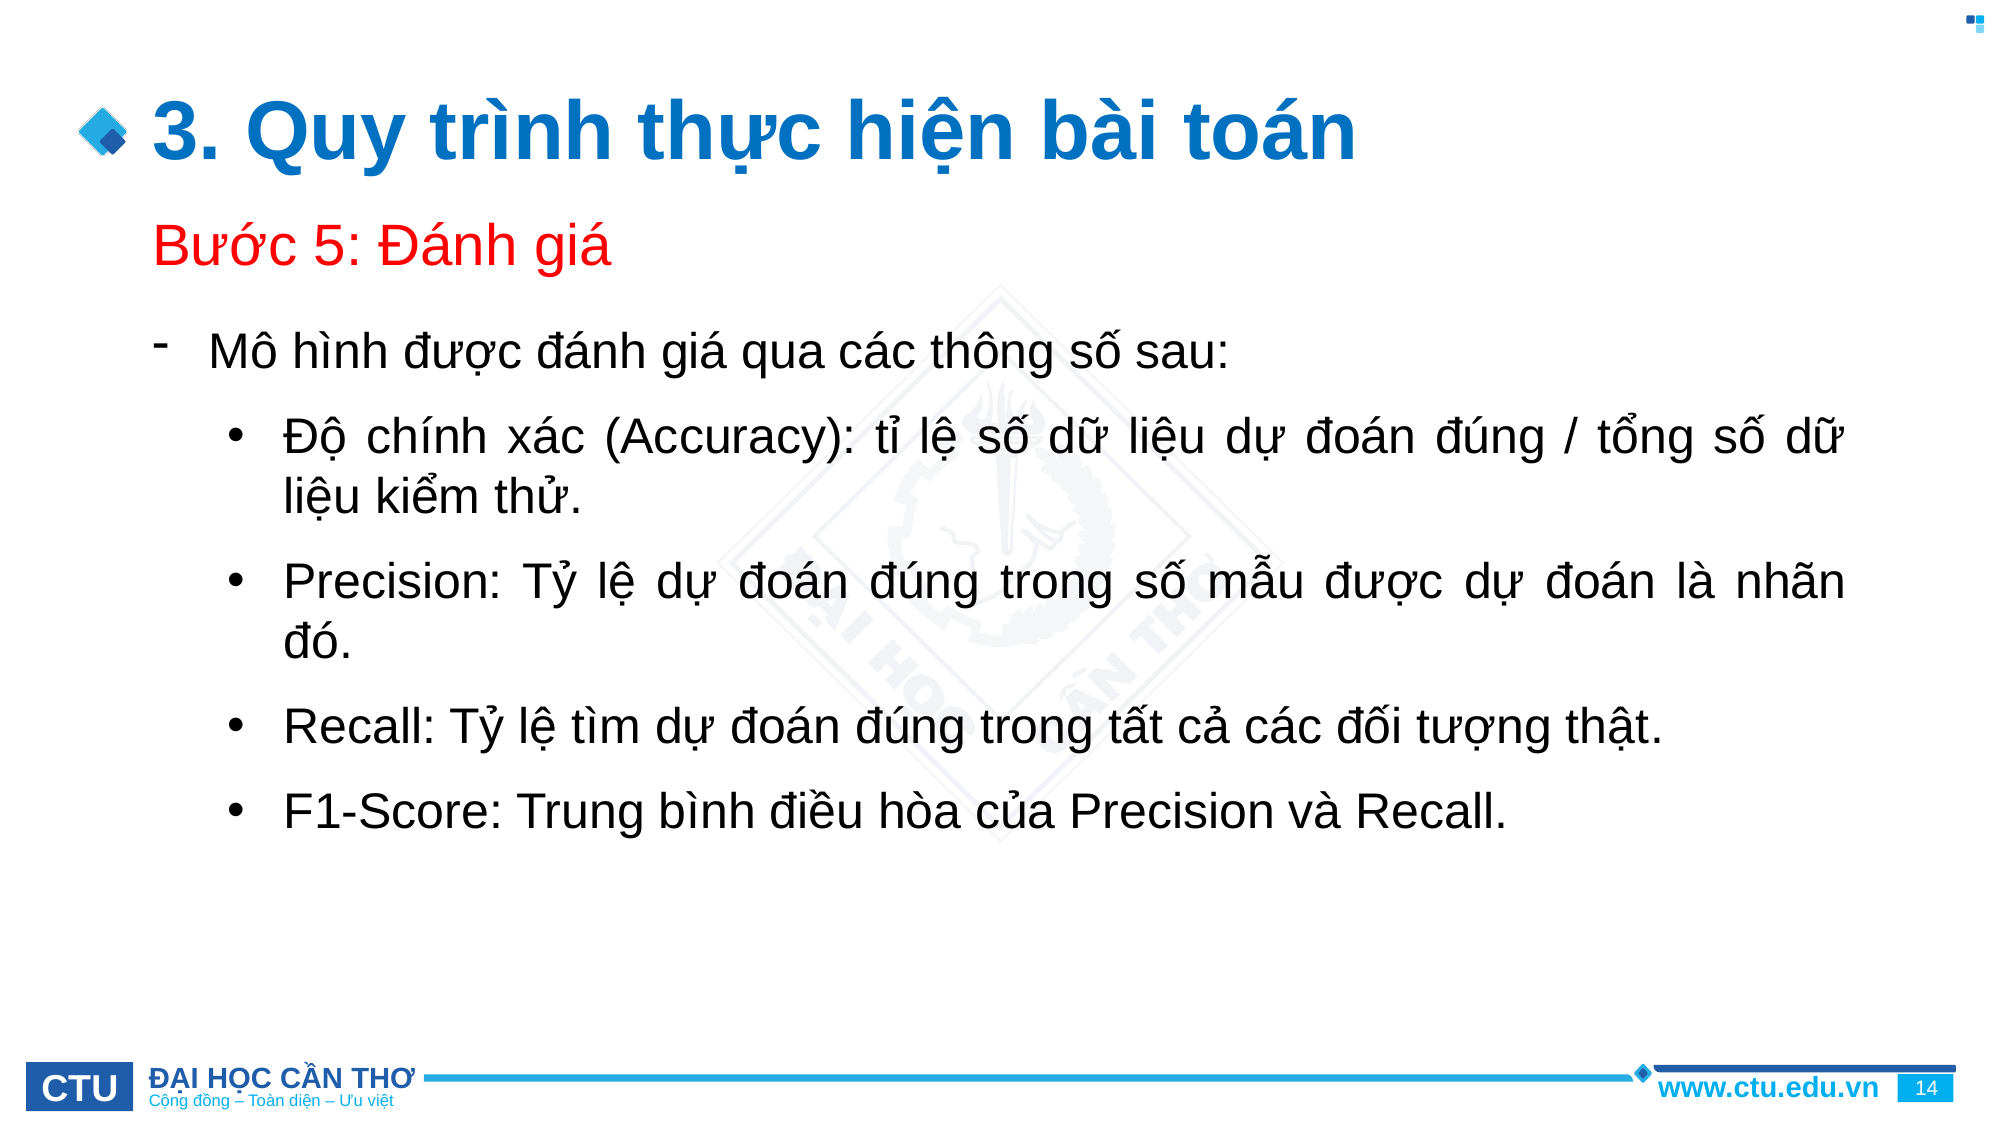

# 3. Quy trình thực hiện bài toán
Bước 5: Đánh giá
Mô hình được đánh giá qua các thông số sau:
Độ chính xác (Accuracy): tỉ lệ số dữ liệu dự đoán đúng / tổng số dữ liệu kiểm thử.
Precision: Tỷ lệ dự đoán đúng trong số mẫu được dự đoán là nhãn đó.
Recall: Tỷ lệ tìm dự đoán đúng trong tất cả các đối tượng thật.
F1-Score: Trung bình điều hòa của Precision và Recall.